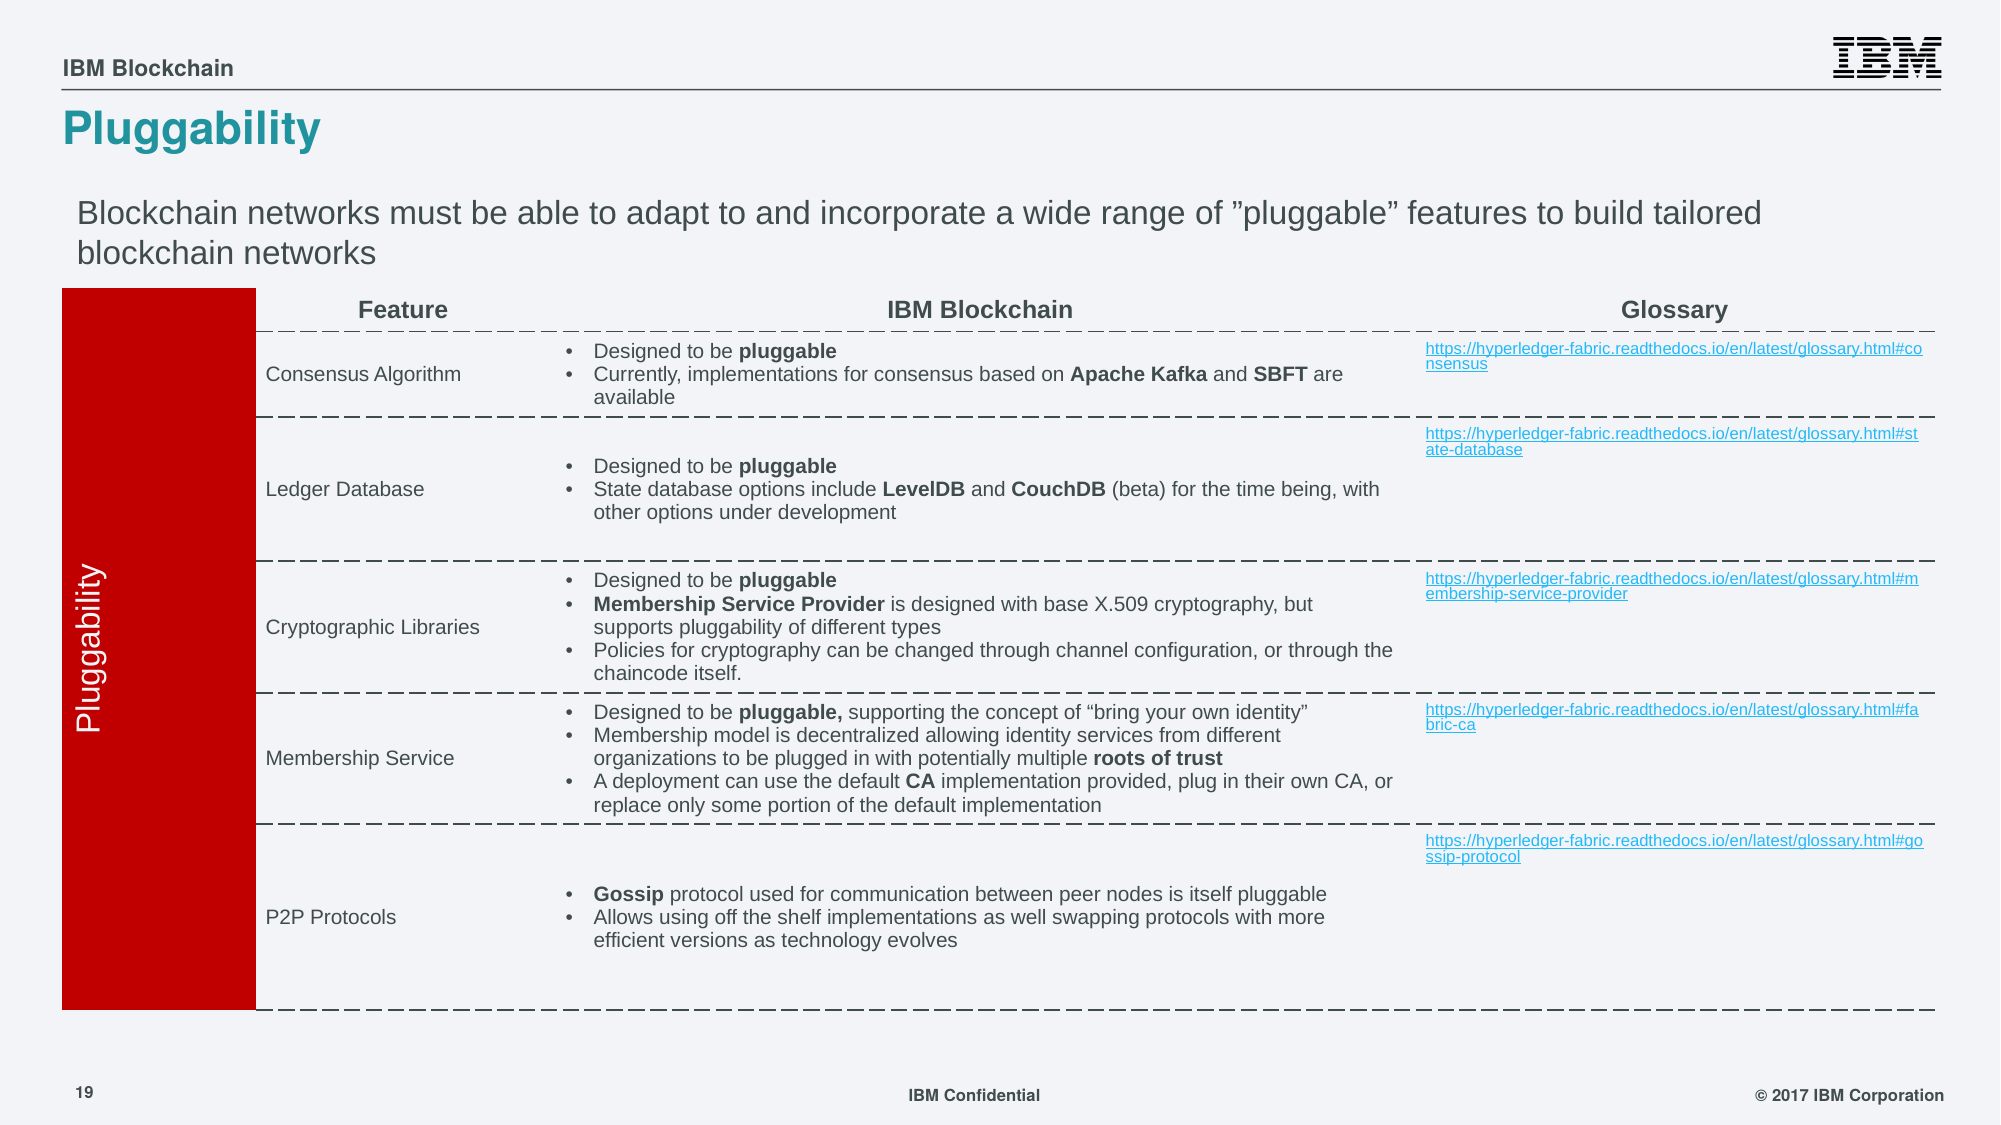

# Pluggability
Blockchain networks must be able to adapt to and incorporate a wide range of ”pluggable” features to build tailored blockchain networks
| Pluggability | Feature | IBM Blockchain | Glossary |
| --- | --- | --- | --- |
|  | Consensus Algorithm | Designed to be pluggable Currently, implementations for consensus based on Apache Kafka and SBFT are available | https://hyperledger-fabric.readthedocs.io/en/latest/glossary.html#consensus |
|  | Ledger Database | Designed to be pluggable State database options include LevelDB and CouchDB (beta) for the time being, with other options under development | https://hyperledger-fabric.readthedocs.io/en/latest/glossary.html#state-database |
|  | Cryptographic Libraries | Designed to be pluggable Membership Service Provider is designed with base X.509 cryptography, but supports pluggability of different types Policies for cryptography can be changed through channel configuration, or through the chaincode itself. | https://hyperledger-fabric.readthedocs.io/en/latest/glossary.html#membership-service-provider |
|  | Membership Service | Designed to be pluggable, supporting the concept of “bring your own identity” Membership model is decentralized allowing identity services from different organizations to be plugged in with potentially multiple roots of trust A deployment can use the default CA implementation provided, plug in their own CA, or replace only some portion of the default implementation | https://hyperledger-fabric.readthedocs.io/en/latest/glossary.html#fabric-ca |
|  | P2P Protocols | Gossip protocol used for communication between peer nodes is itself pluggable Allows using off the shelf implementations as well swapping protocols with more efficient versions as technology evolves | https://hyperledger-fabric.readthedocs.io/en/latest/glossary.html#gossip-protocol |